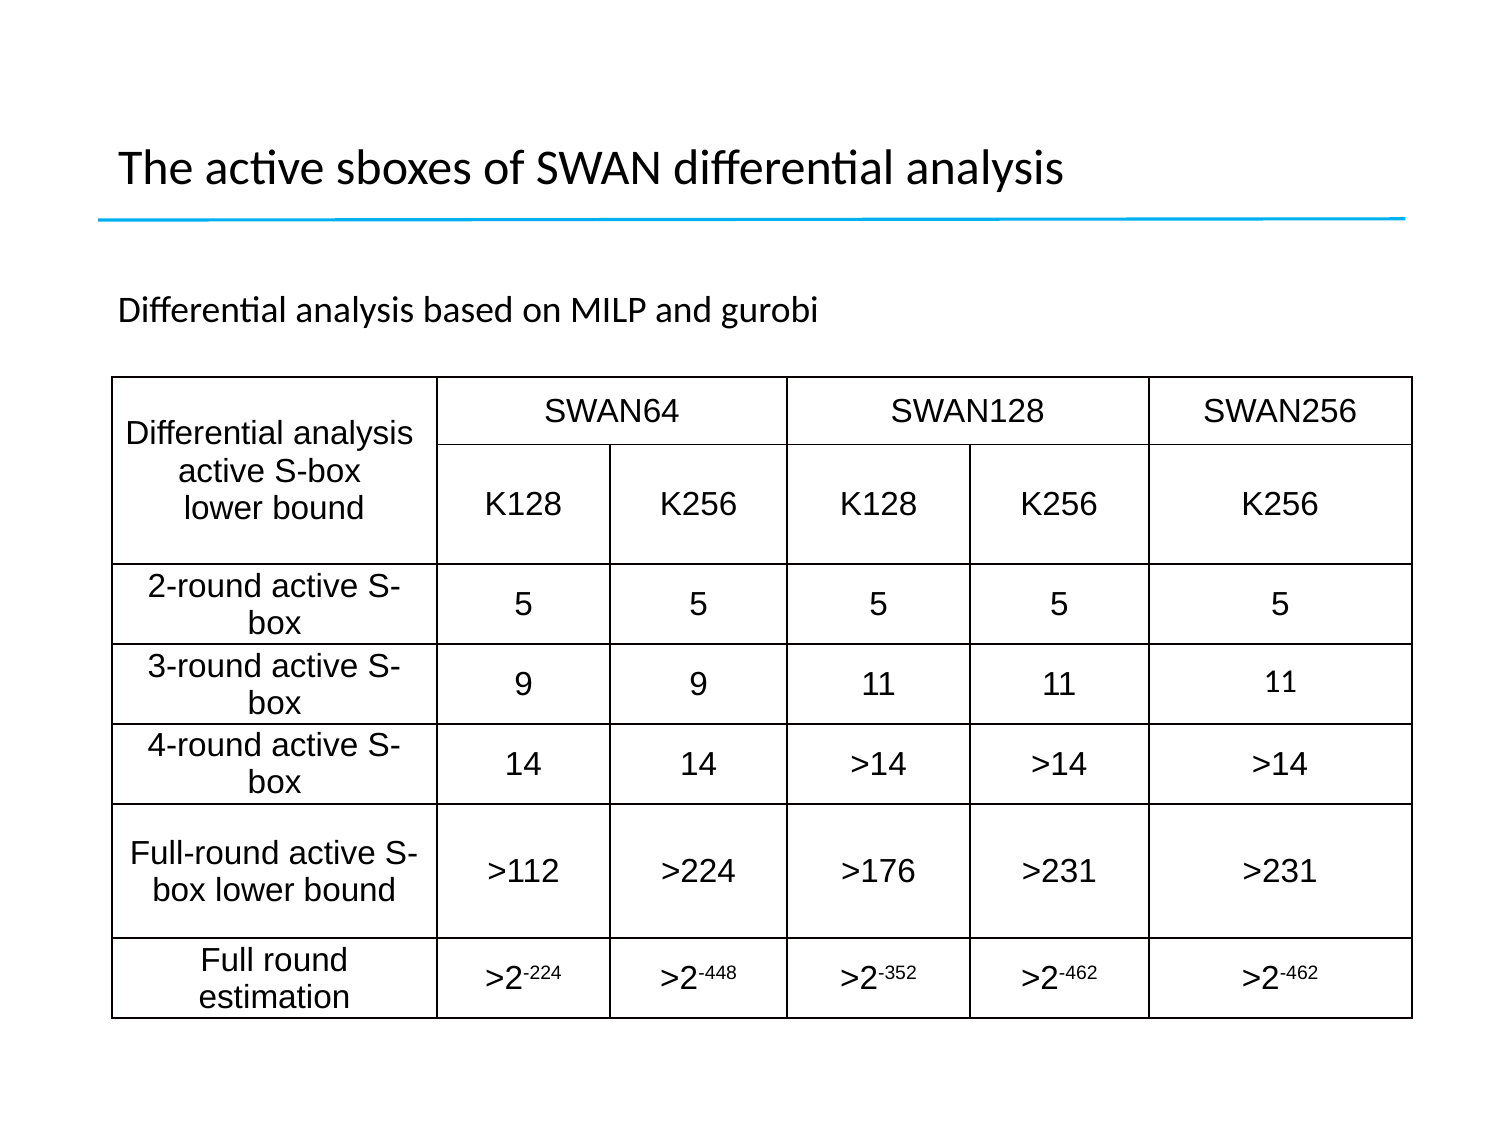

# The active sboxes of SWAN differential analysis
Differential analysis based on MILP and gurobi
| Differential analysis active S-box lower bound | SWAN64 |  | SWAN128 |  | SWAN256 |
| --- | --- | --- | --- | --- | --- |
|  | K128 | K256 | K128 | K256 | K256 |
| 2-round active S-box | 5 | 5 | 5 | 5 | 5 |
| 3-round active S-box | 9 | 9 | 11 | 11 | 11 |
| 4-round active S-box | 14 | 14 | >14 | >14 | >14 |
| Full-round active S-box lower bound | >112 | >224 | >176 | >231 | >231 |
| Full round estimation | >2-224 | >2-448 | >2-352 | >2-462 | >2-462 |